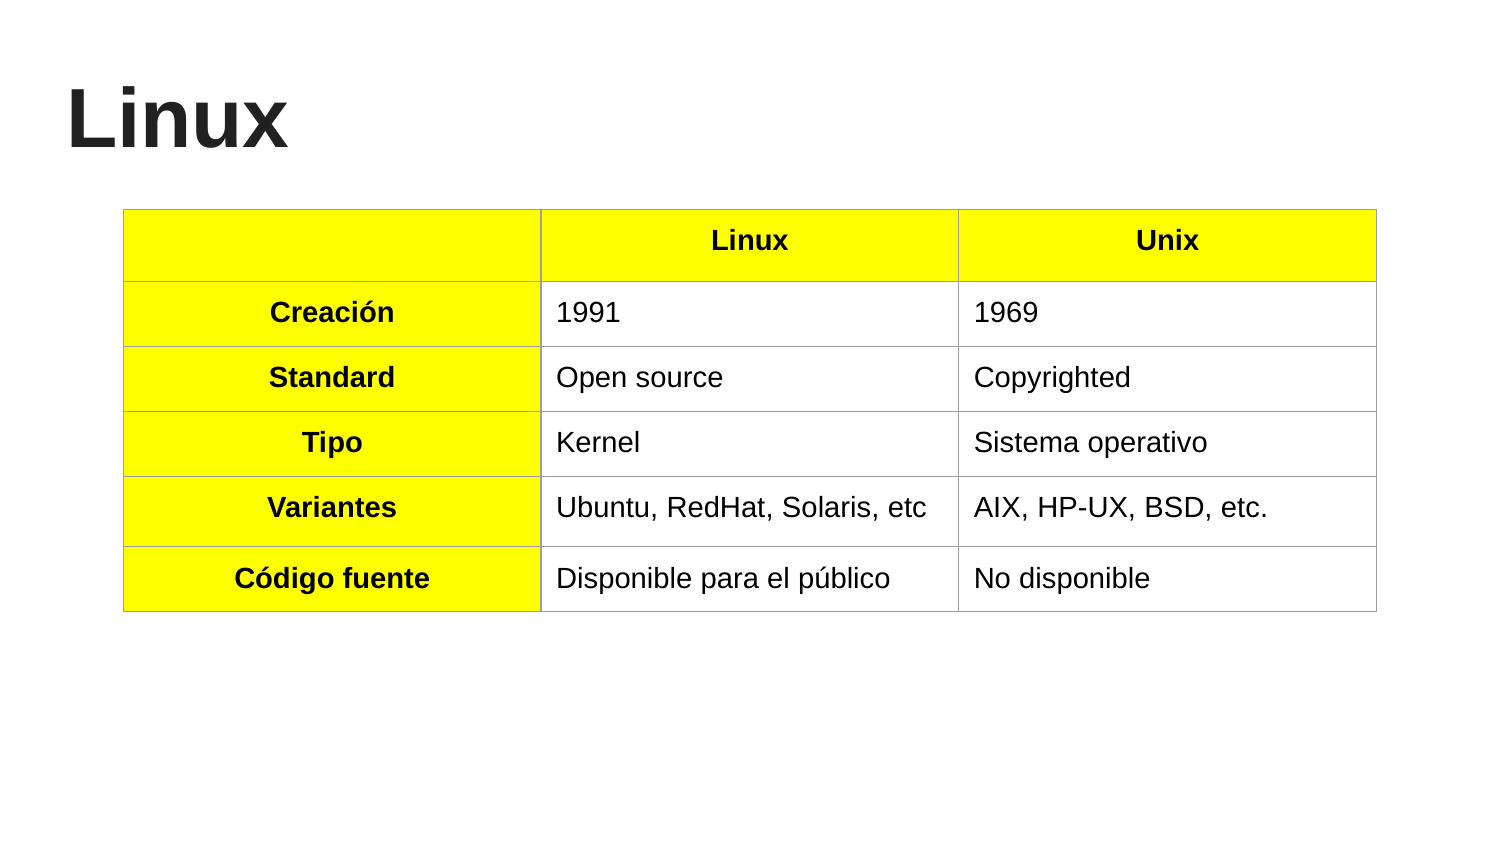

# Linux
|  | Linux | Unix |
| --- | --- | --- |
| Creación | 1991 | 1969 |
| Standard | Open source | Copyrighted |
| Tipo | Kernel | Sistema operativo |
| Variantes | Ubuntu, RedHat, Solaris, etc | AIX, HP-UX, BSD, etc. |
| Código fuente | Disponible para el público | No disponible |